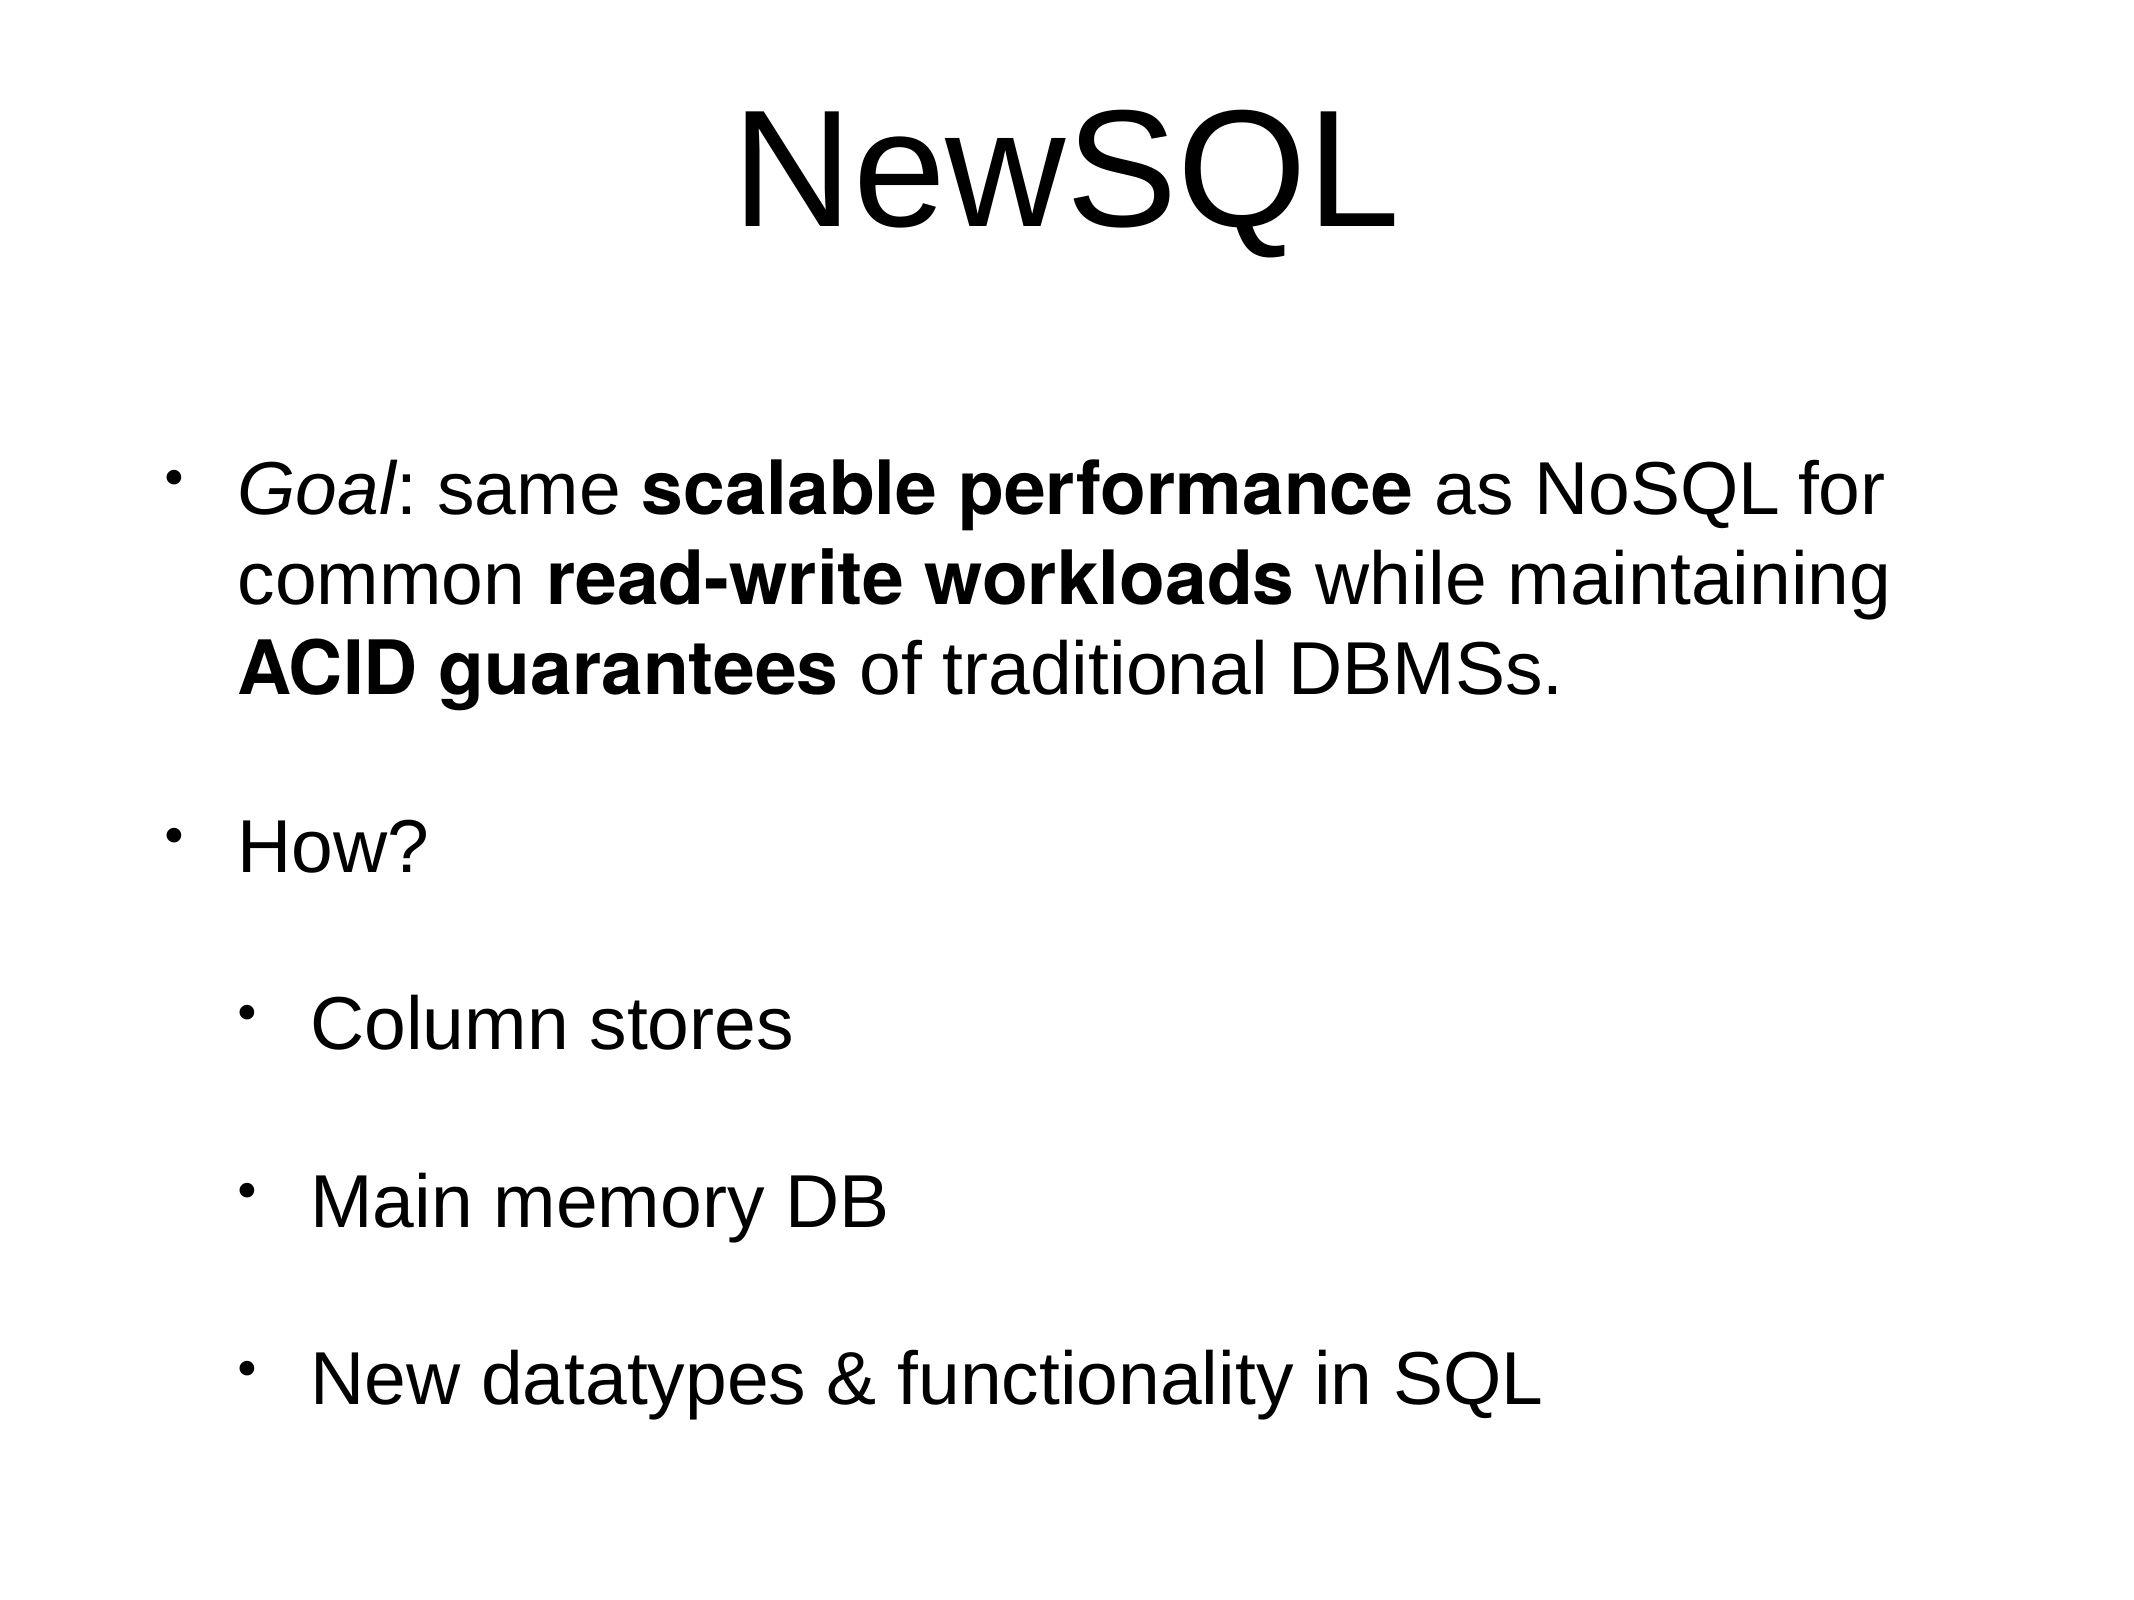

# NewSQL
Goal: same scalable performance as NoSQL for common read-write workloads while maintaining ACID guarantees of traditional DBMSs.
How?
Column stores
Main memory DB
New datatypes & functionality in SQL